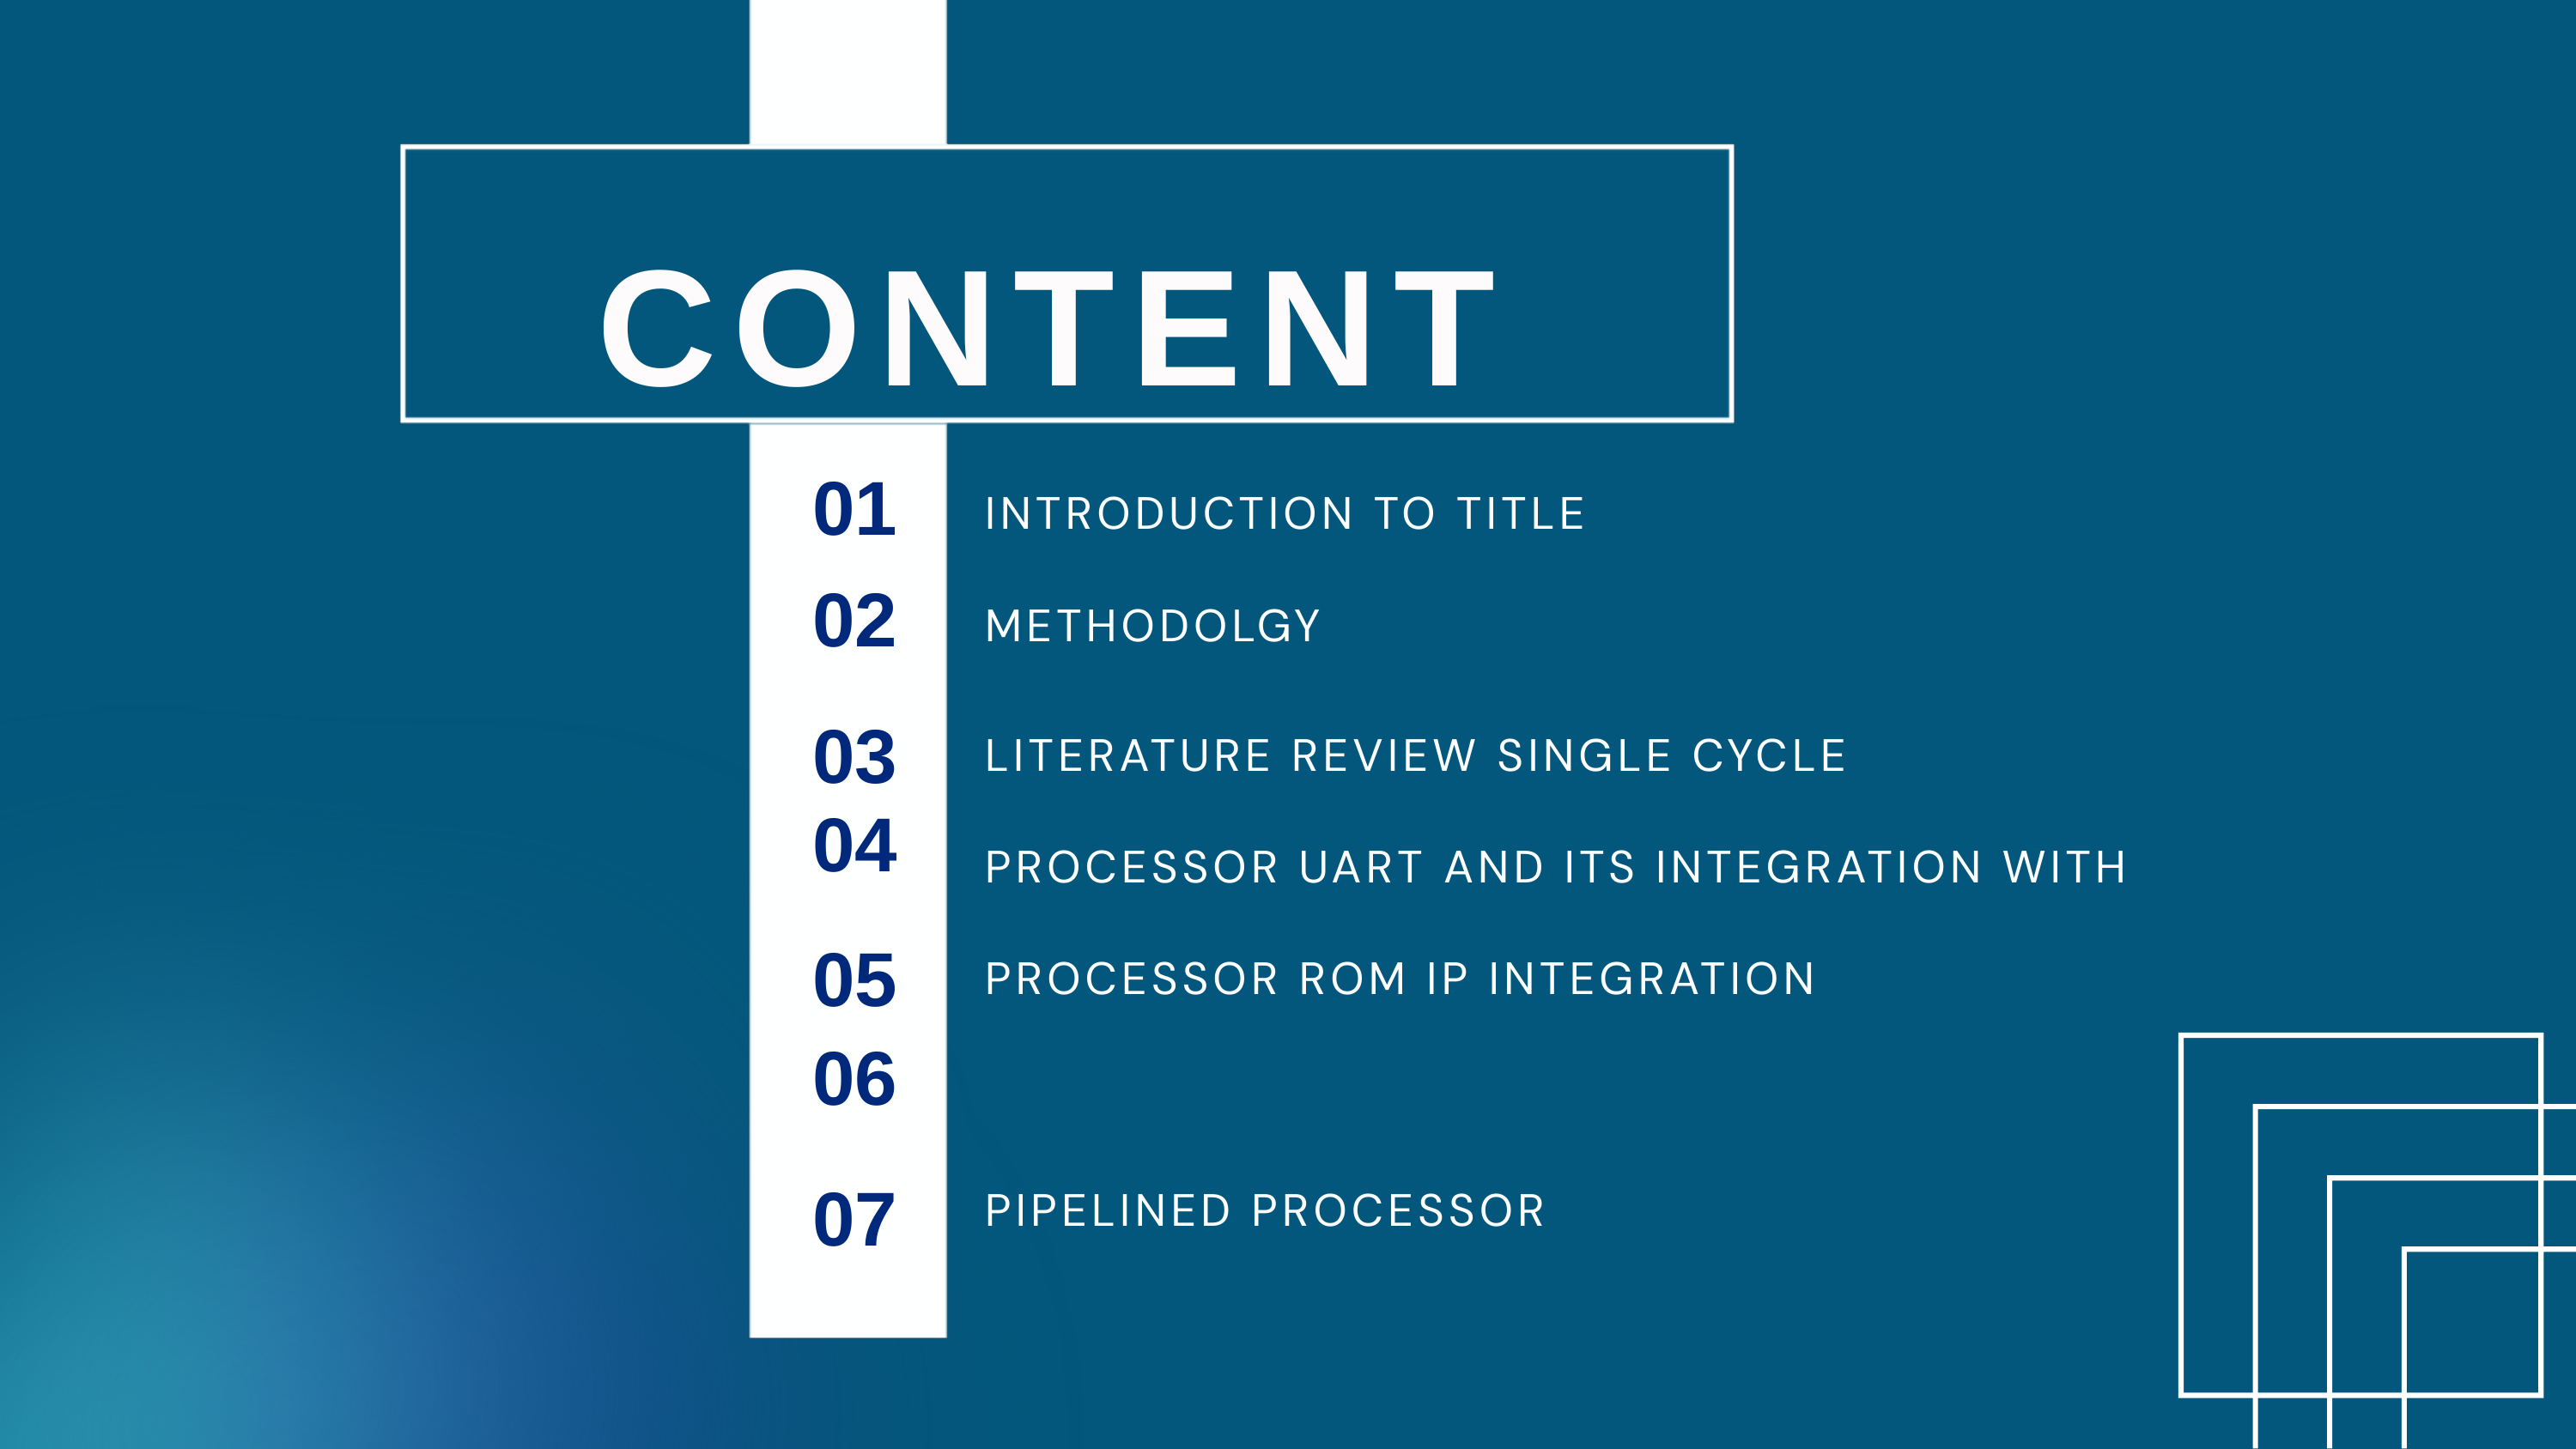

CONTENT
INTRODUCTION TO TITLE METHODOLGY
01 02
03
04
05
06
07
LITERATURE REVIEW SINGLE CYCLE PROCESSOR UART AND ITS INTEGRATION WITH PROCESSOR ROM IP INTEGRATION

PIPELINED PROCESSOR